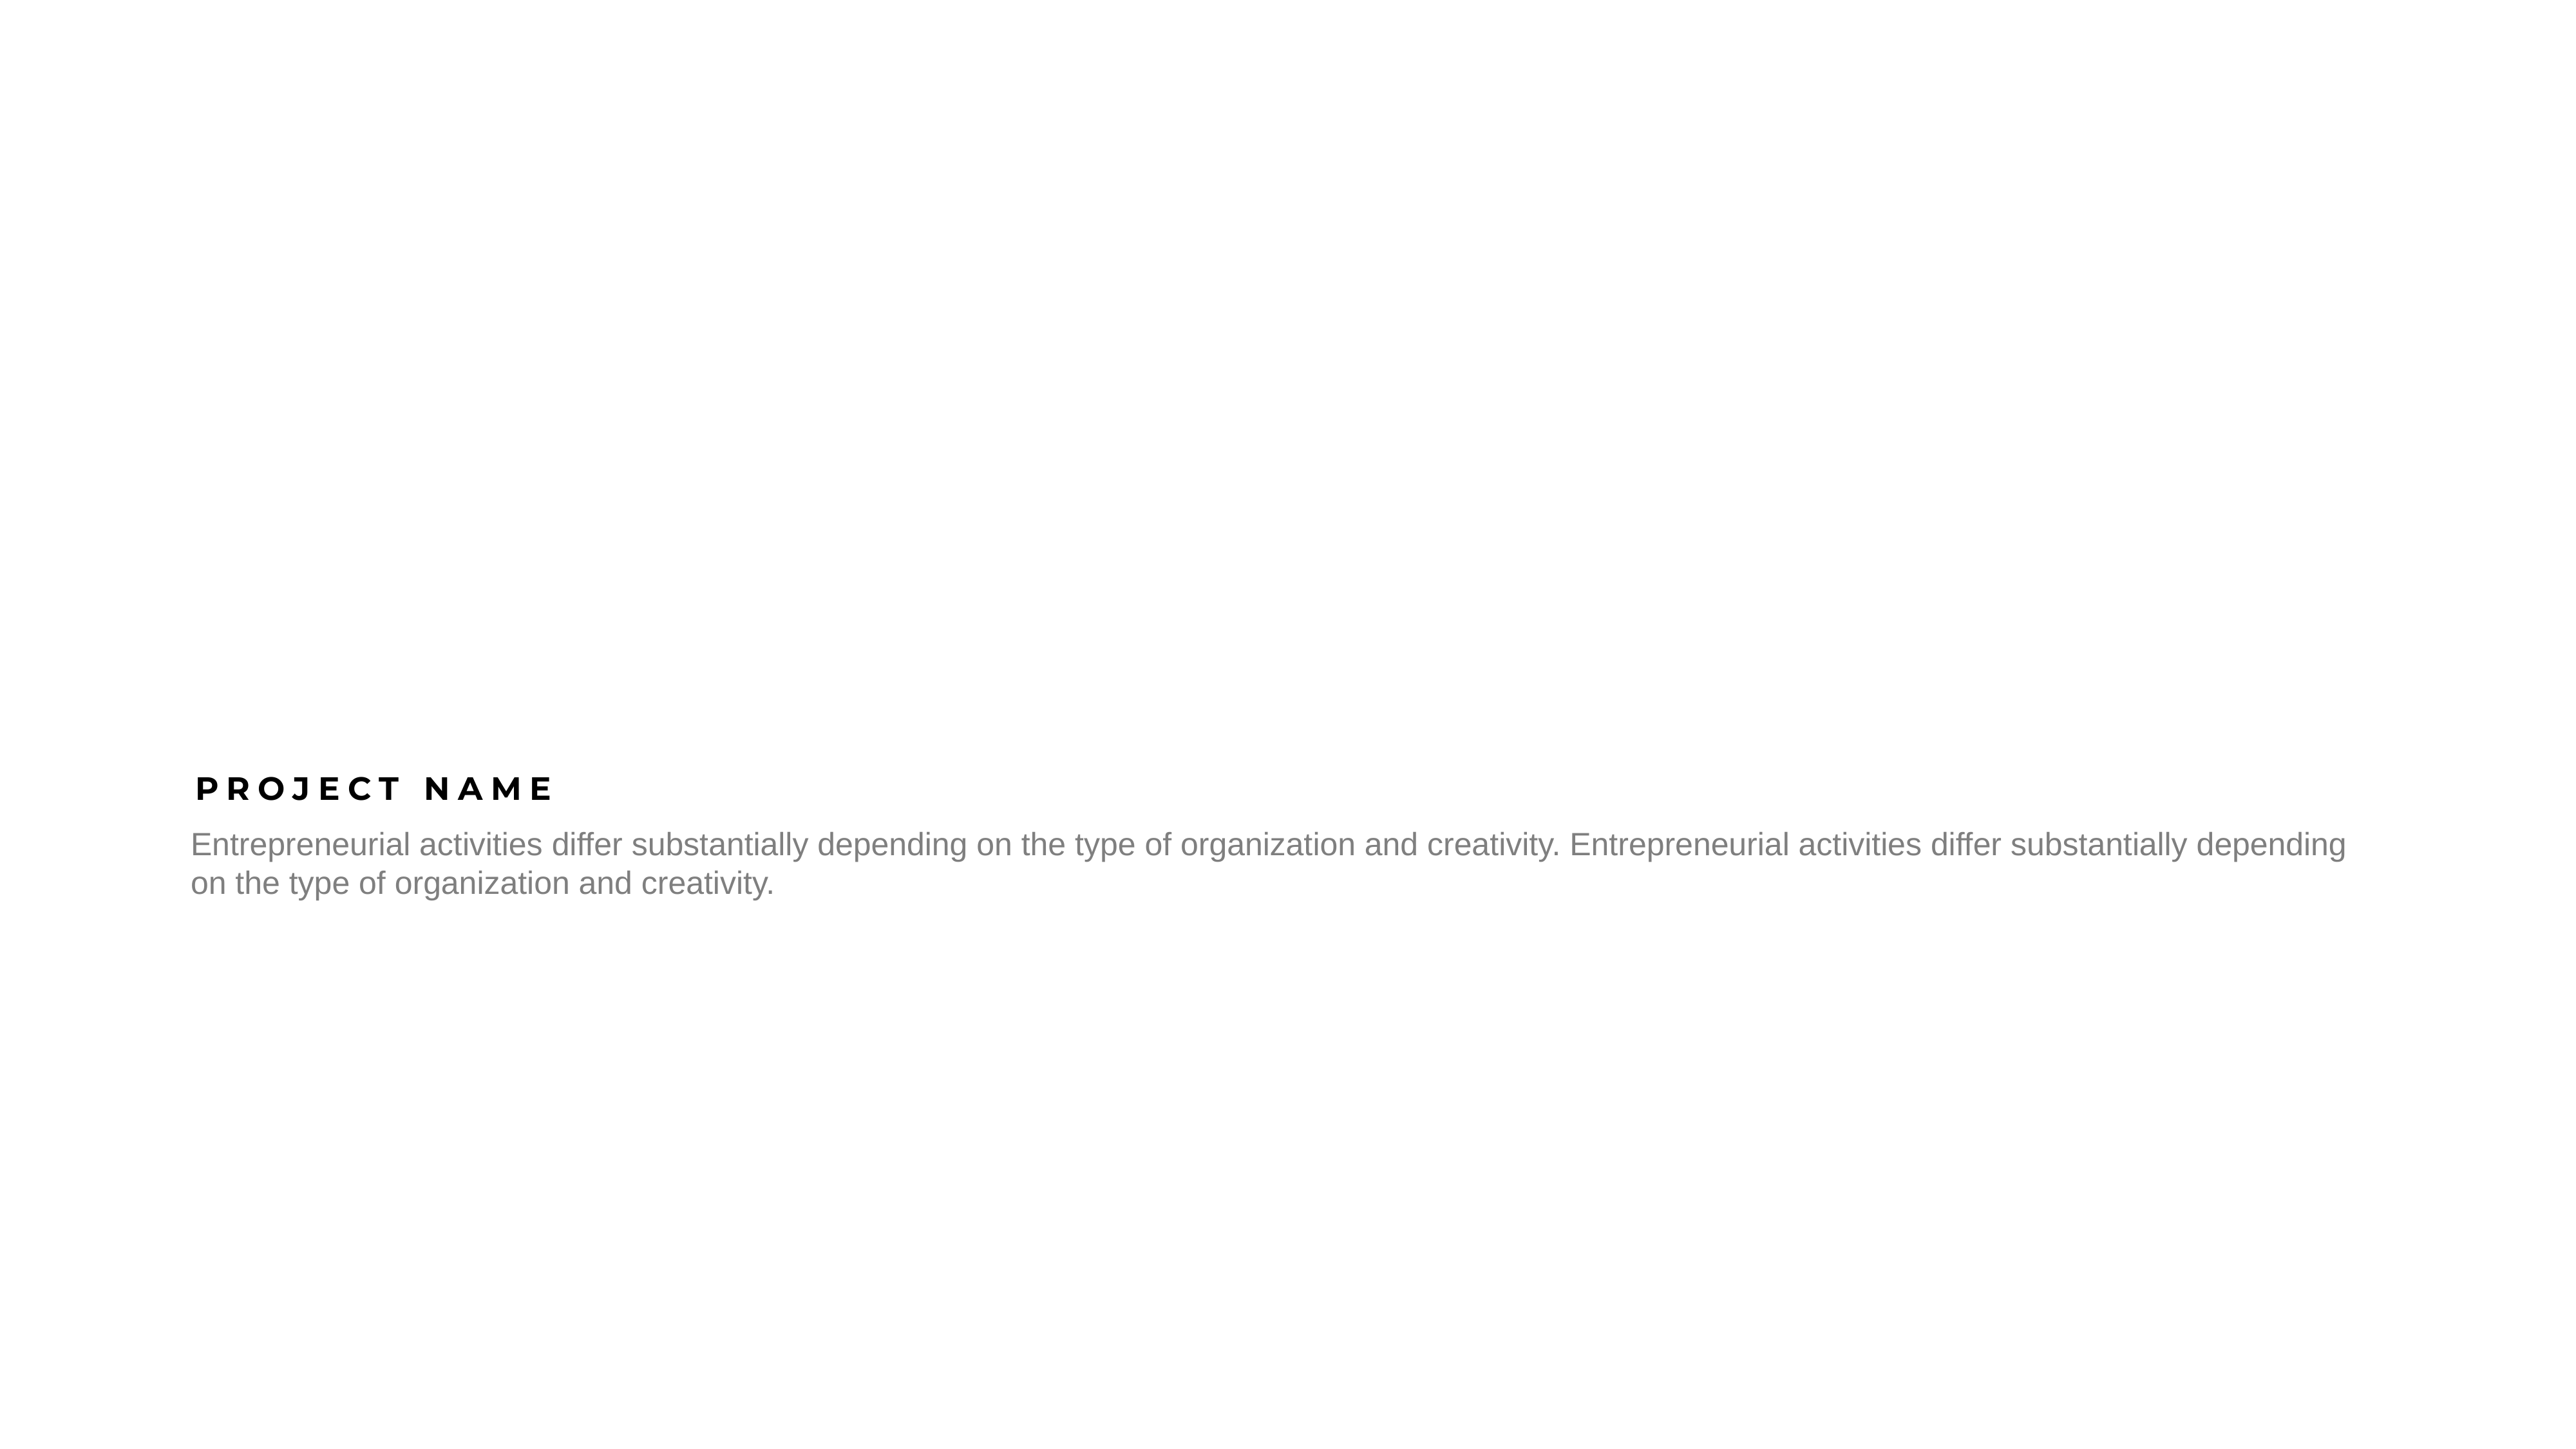

PROJECT NAME
Entrepreneurial activities differ substantially depending on the type of organization and creativity. Entrepreneurial activities differ substantially depending on the type of organization and creativity.